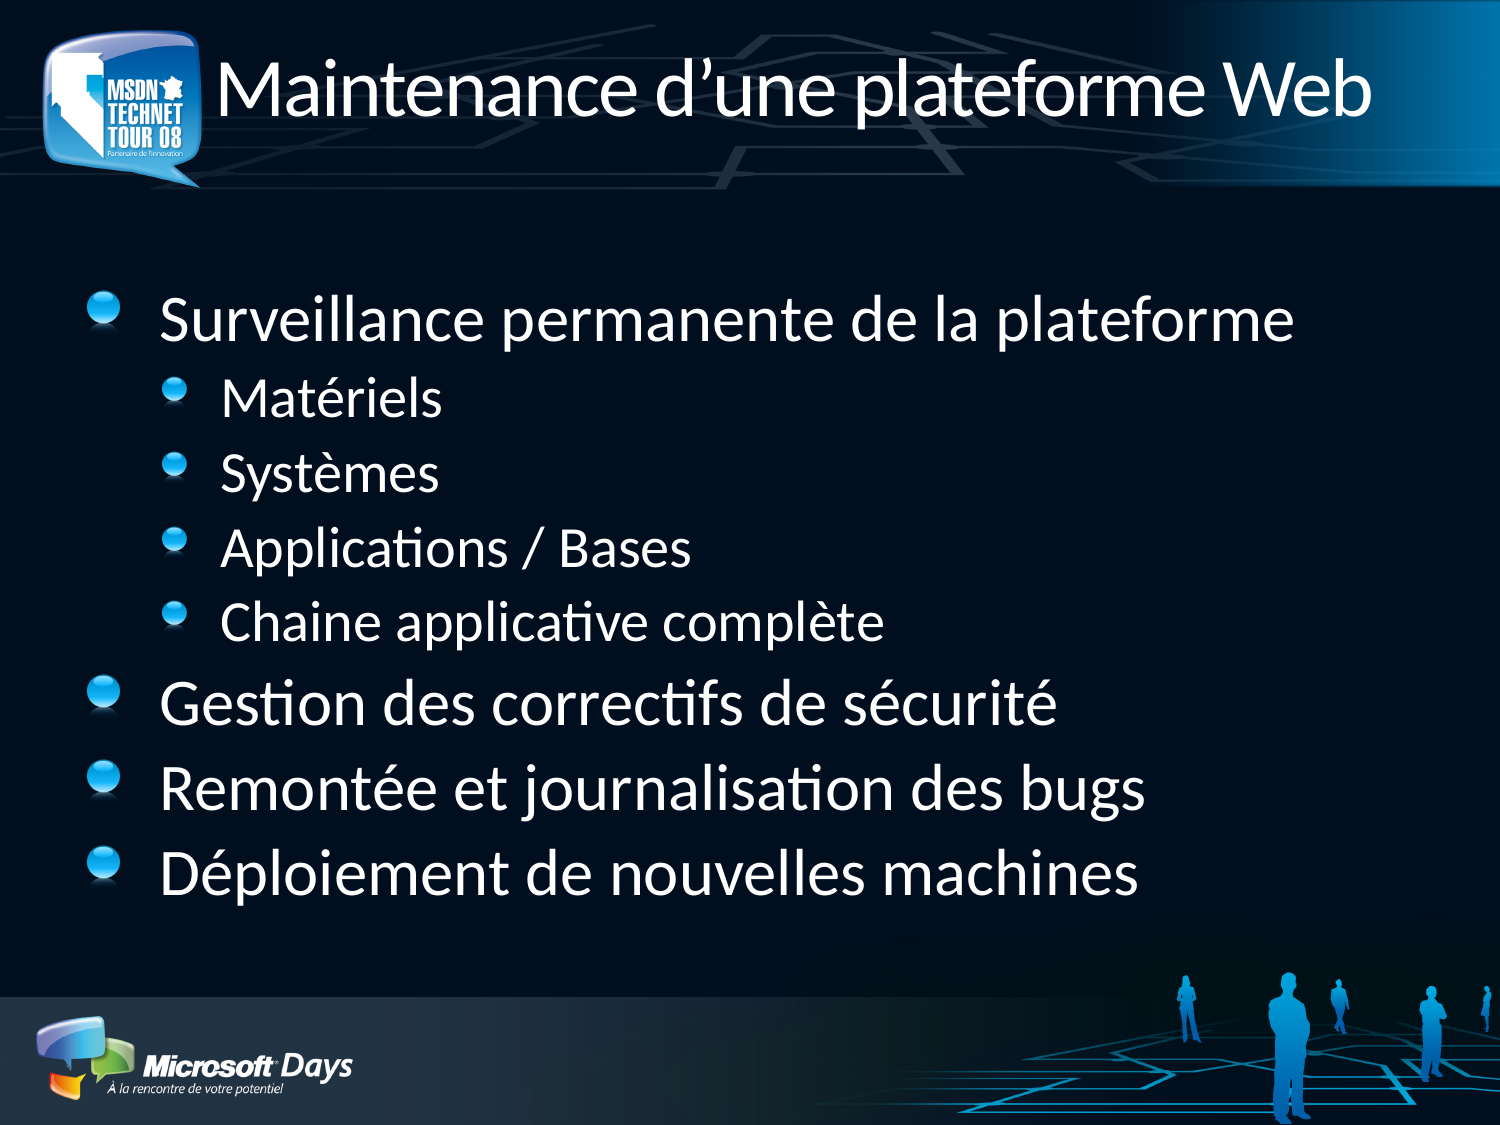

# Maintenance d’une plateforme Web
Surveillance permanente de la plateforme
Matériels
Systèmes
Applications / Bases
Chaine applicative complète
Gestion des correctifs de sécurité
Remontée et journalisation des bugs
Déploiement de nouvelles machines